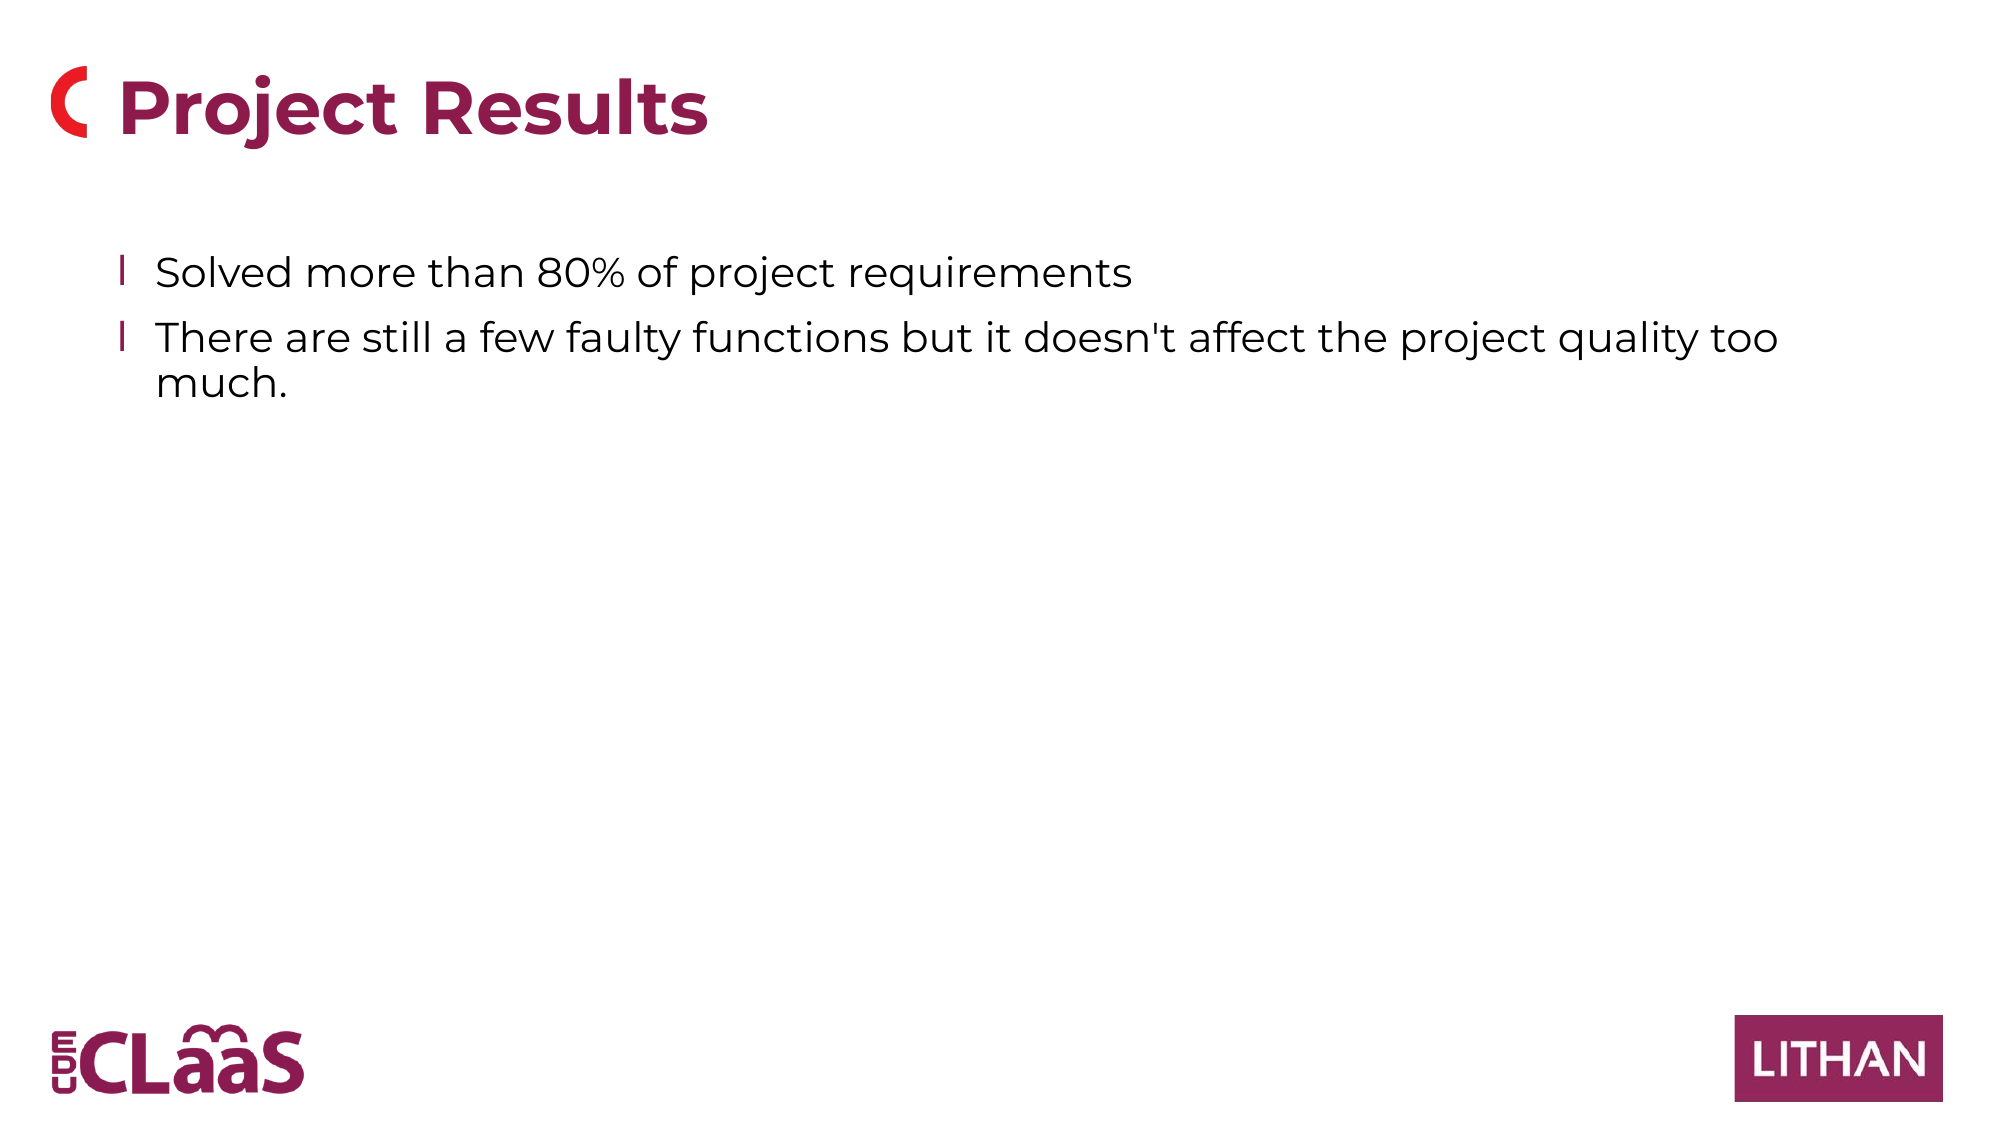

Project Results

Solved more than 80% of project requirements
There are still a few faulty functions but it doesn't affect the project quality too much.